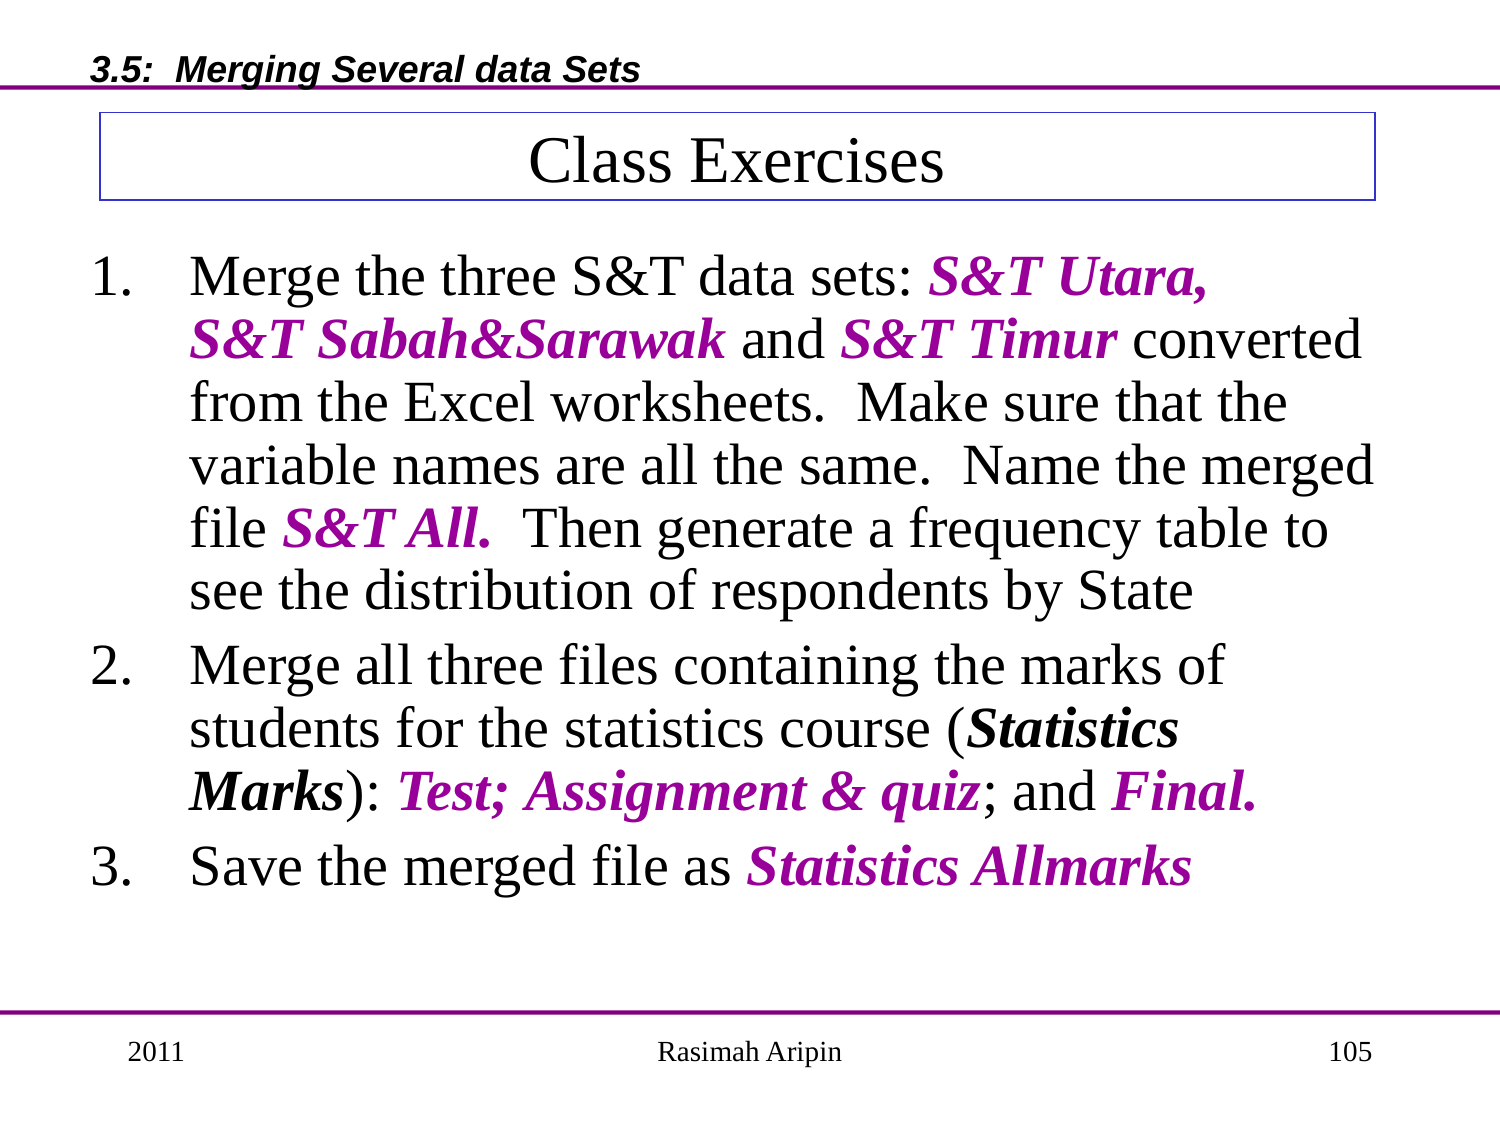

3.5:  Merging Several data Sets
# Class Exercises
Merge the three S&T data sets: S&T Utara,     S&T Sabah&Sarawak and S&T Timur converted from the Excel worksheets.  Make sure that the variable names are all the same.  Name the merged file S&T All.  Then generate a frequency table to see the distribution of respondents by State
Merge all three files containing the marks of students for the statistics course (Statistics Marks): Test; Assignment & quiz; and Final.
Save the merged file as Statistics Allmarks
2011
Rasimah Aripin
105